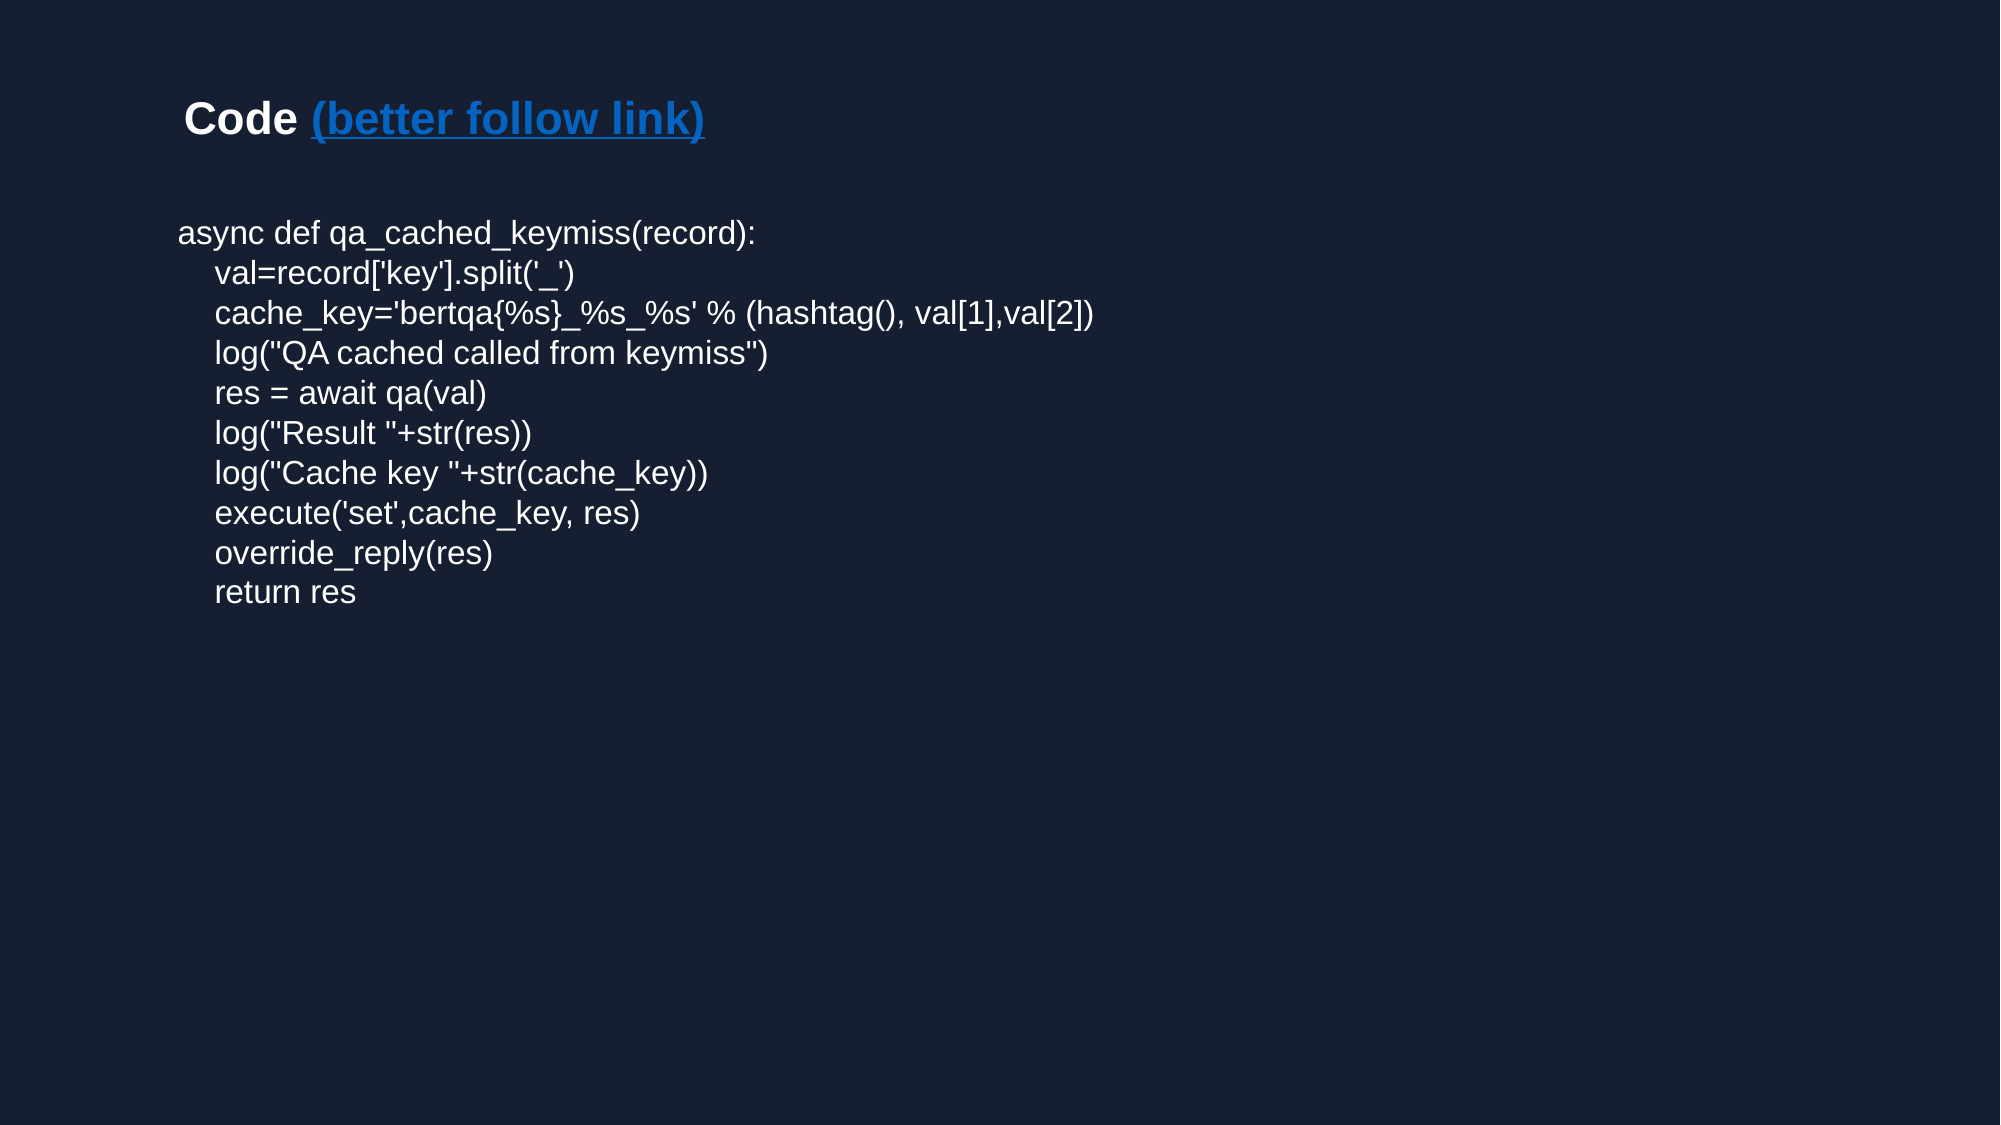

Code (better follow link)
async def qa_cached_keymiss(record):
    val=record['key'].split('_')
    cache_key='bertqa{%s}_%s_%s' % (hashtag(), val[1],val[2])
    log("QA cached called from keymiss")
    res = await qa(val)
    log("Result "+str(res))
    log("Cache key "+str(cache_key))
    execute('set',cache_key, res)
    override_reply(res)
    return res